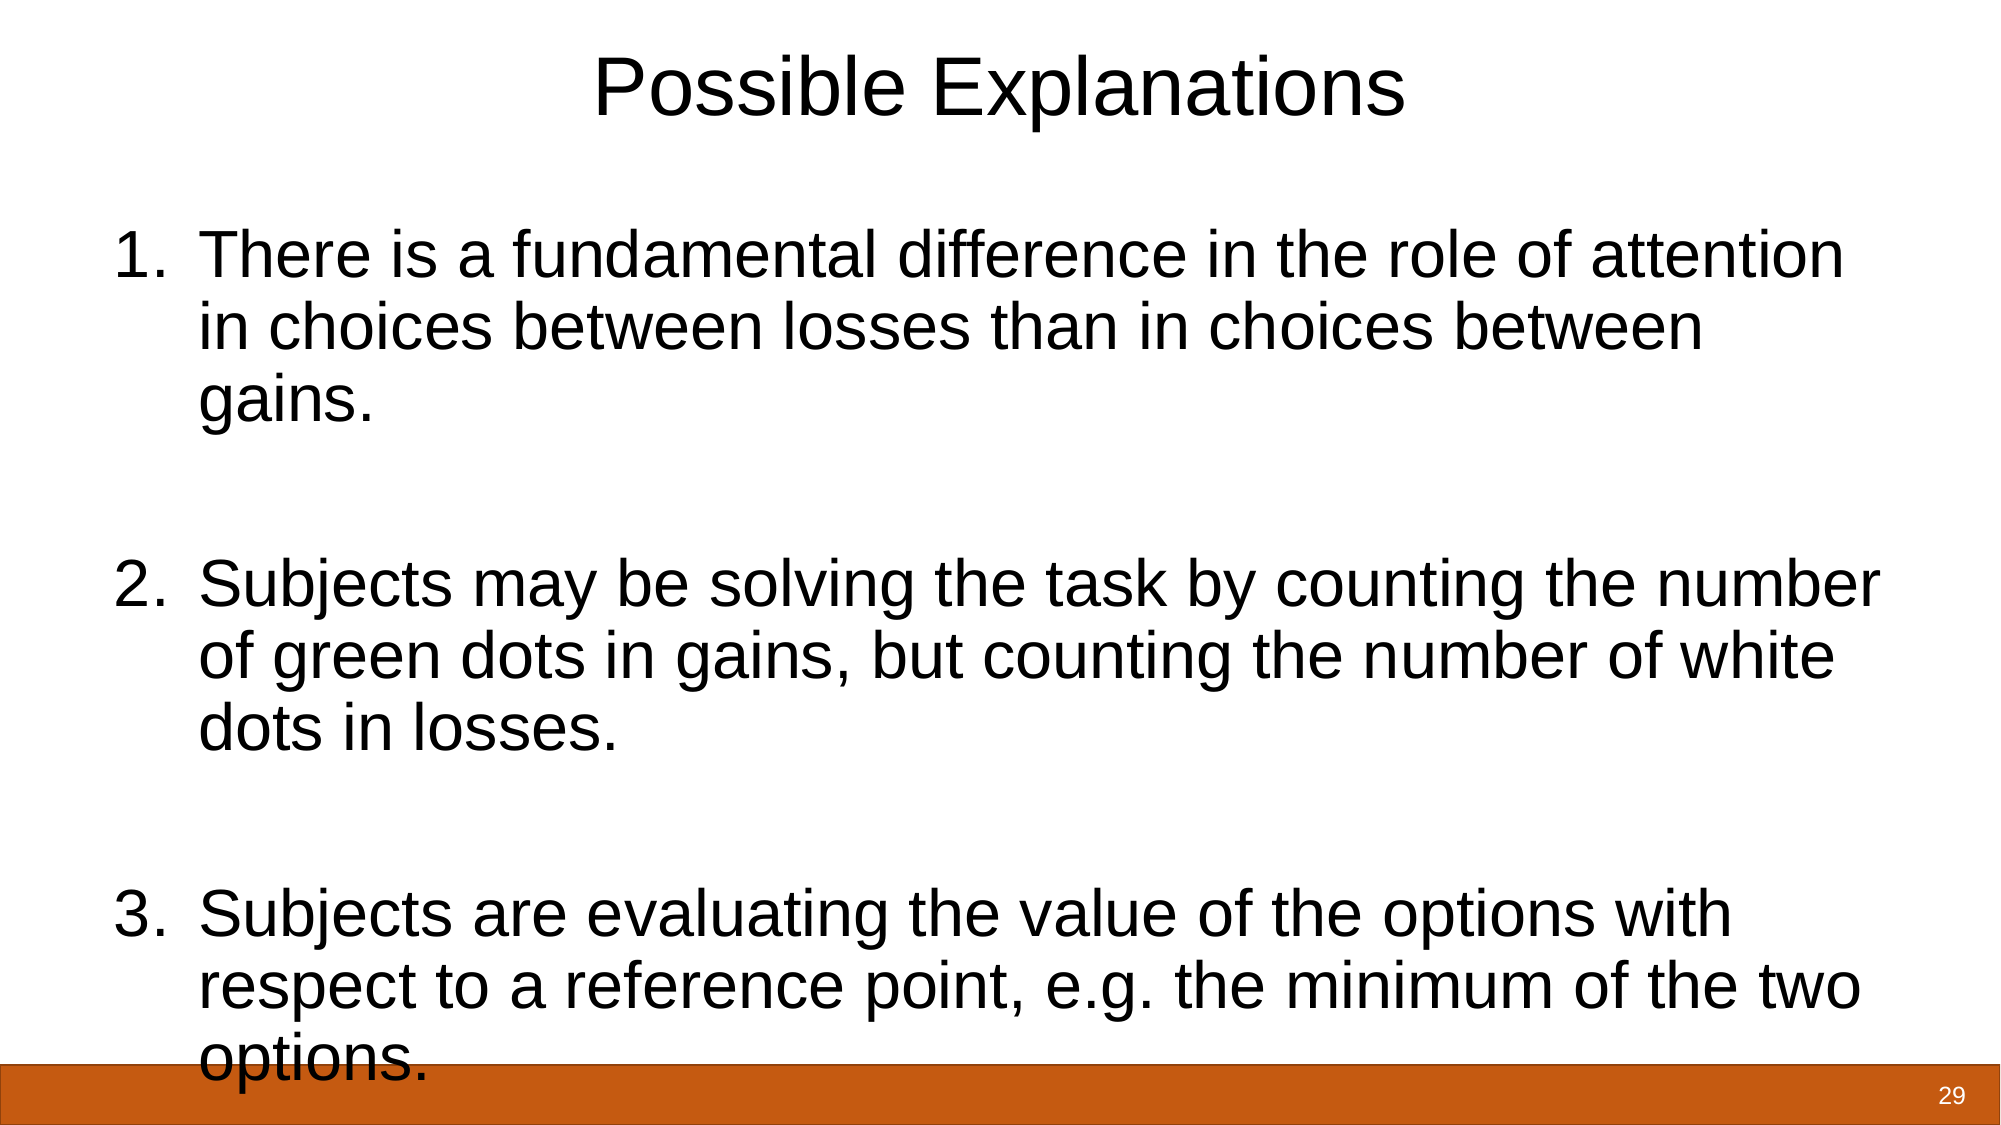

# Possible Explanations
There is a fundamental difference in the role of attention in choices between losses than in choices between gains.

Subjects may be solving the task by counting the number of green dots in gains, but counting the number of white dots in losses.

Subjects are evaluating the value of the options with respect to a reference point, e.g. the minimum of the two options.

29